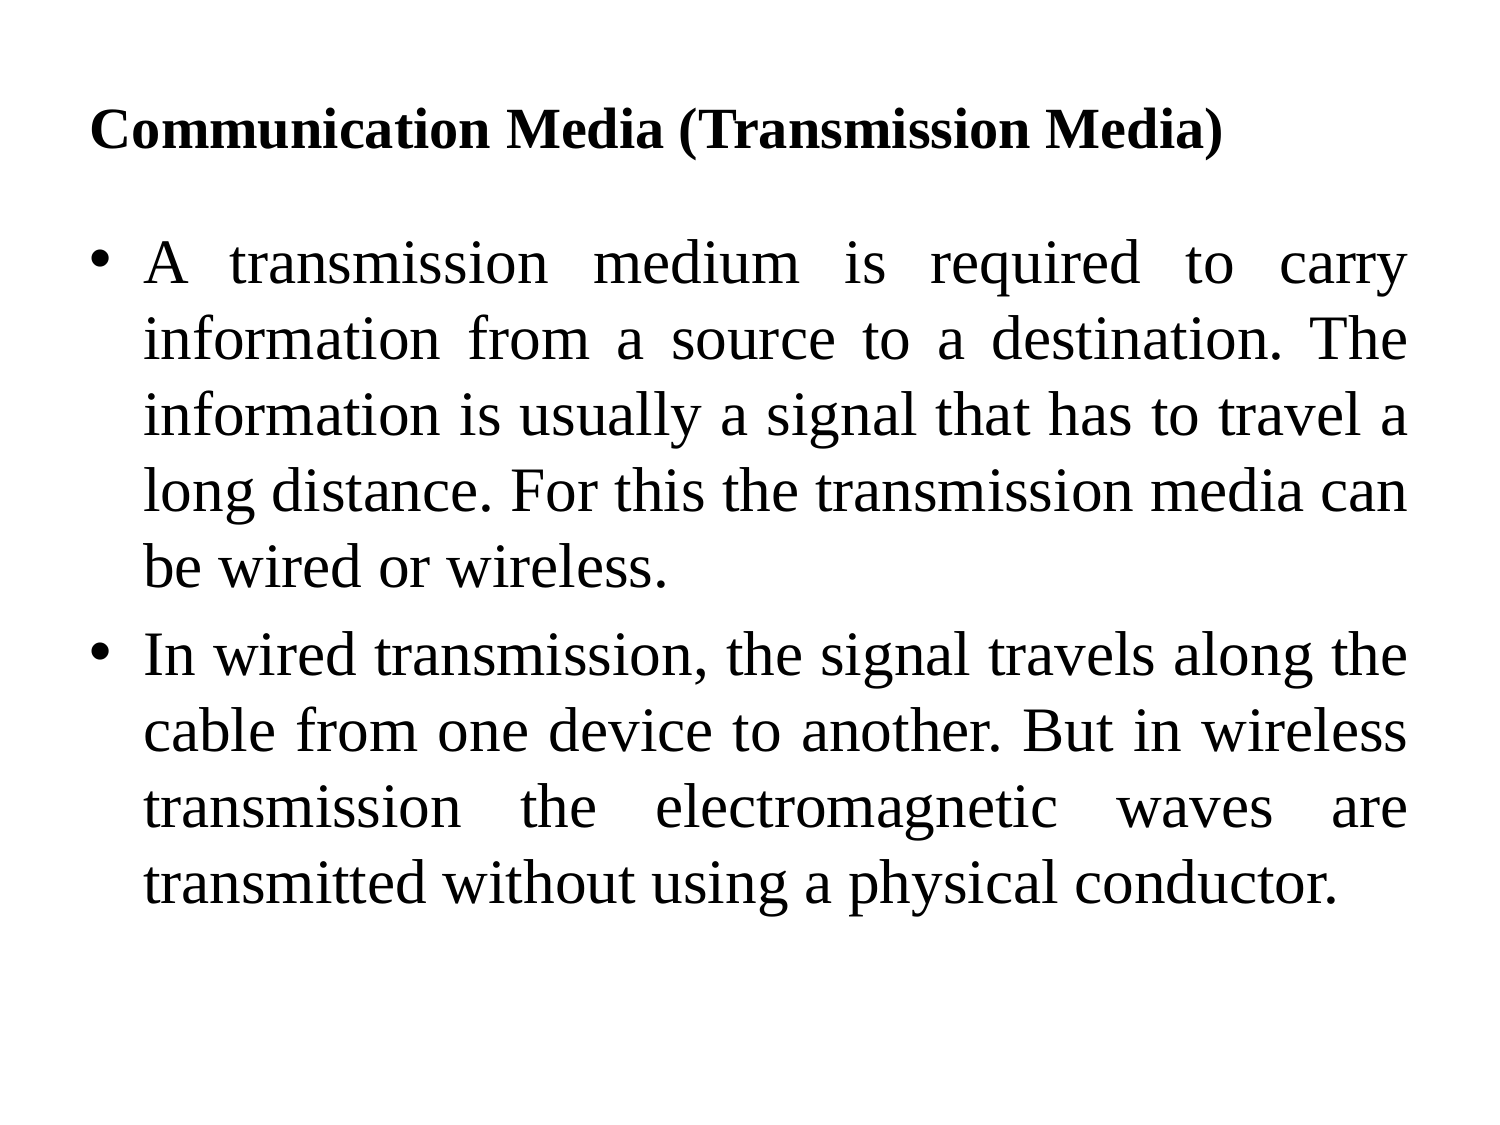

# Communication Media (Transmission Media)
A transmission medium is required to carry information from a source to a destination. The information is usually a signal that has to travel a long distance. For this the transmission media can be wired or wireless.
In wired transmission, the signal travels along the cable from one device to another. But in wireless transmission the electromagnetic waves are transmitted without using a physical conductor.